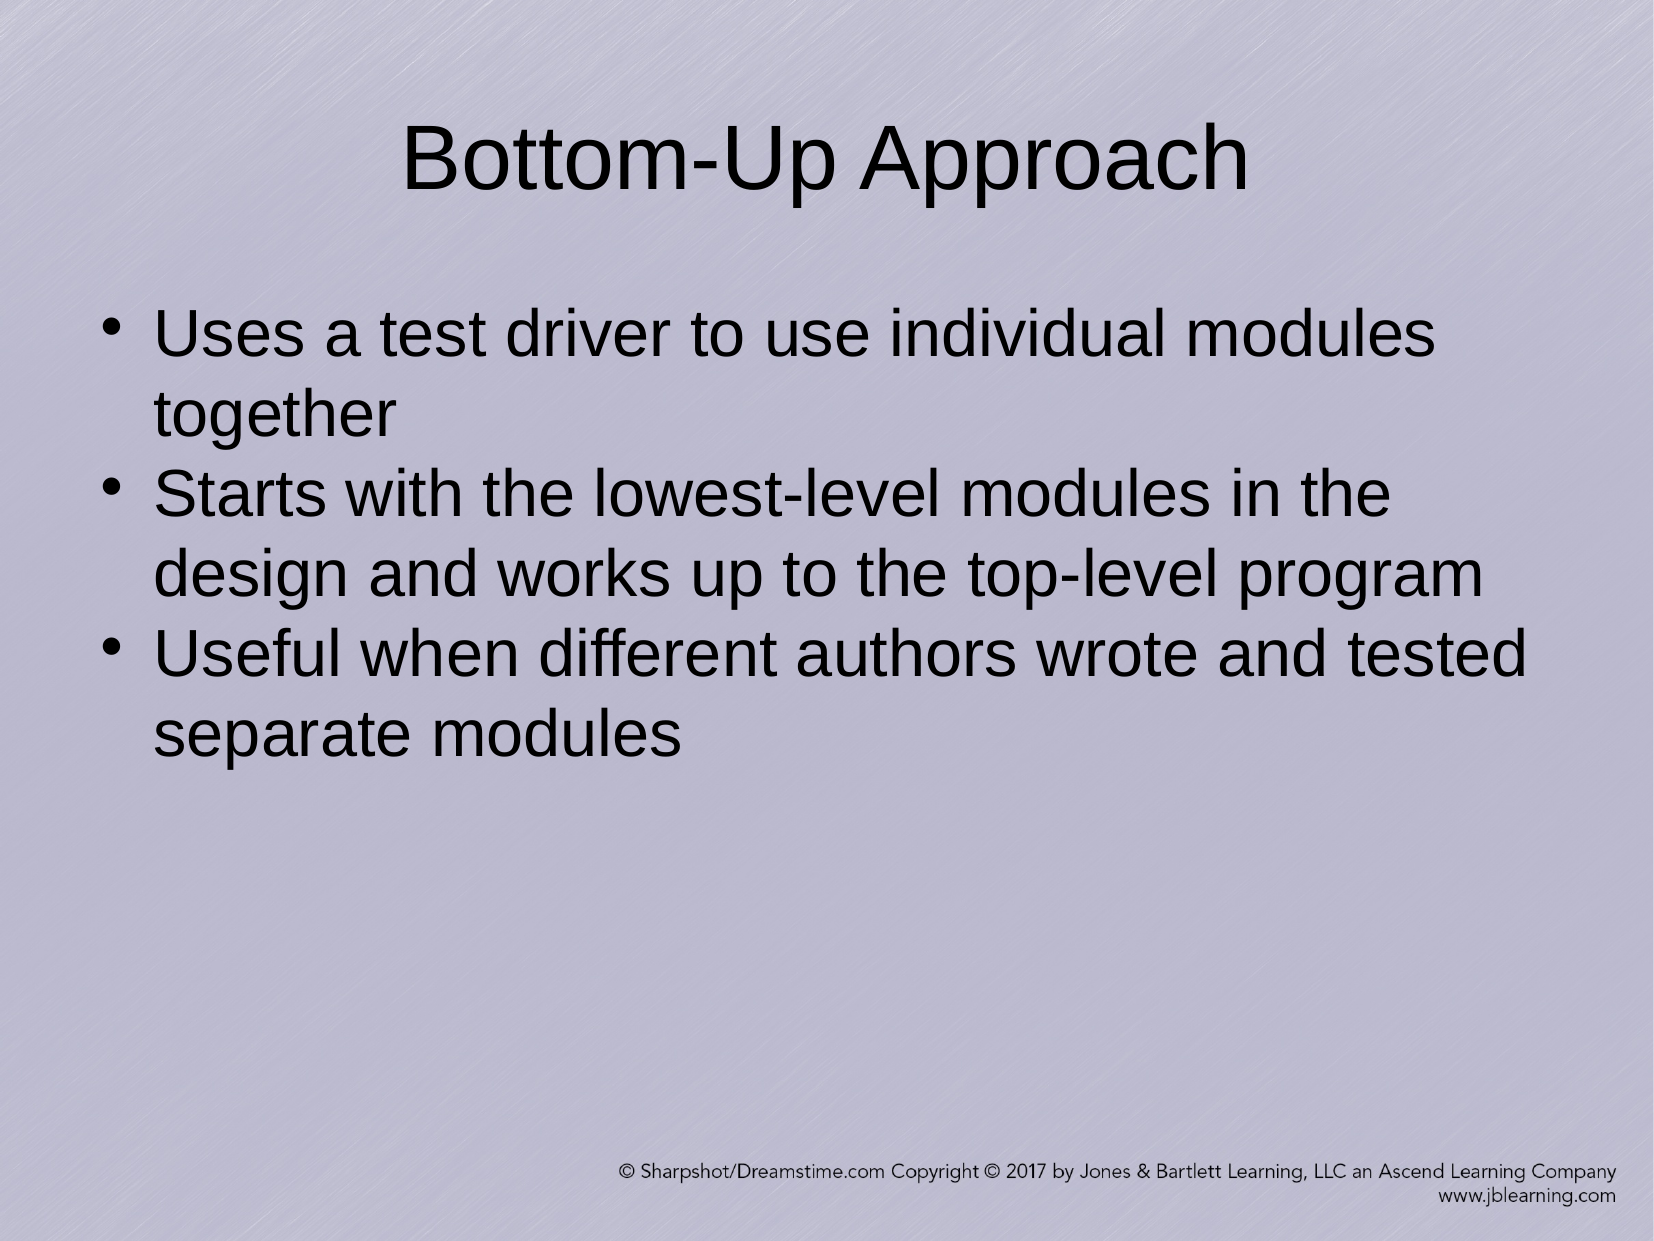

Bottom-Up Approach
Uses a test driver to use individual modules together
Starts with the lowest-level modules in the design and works up to the top-level program
Useful when different authors wrote and tested separate modules